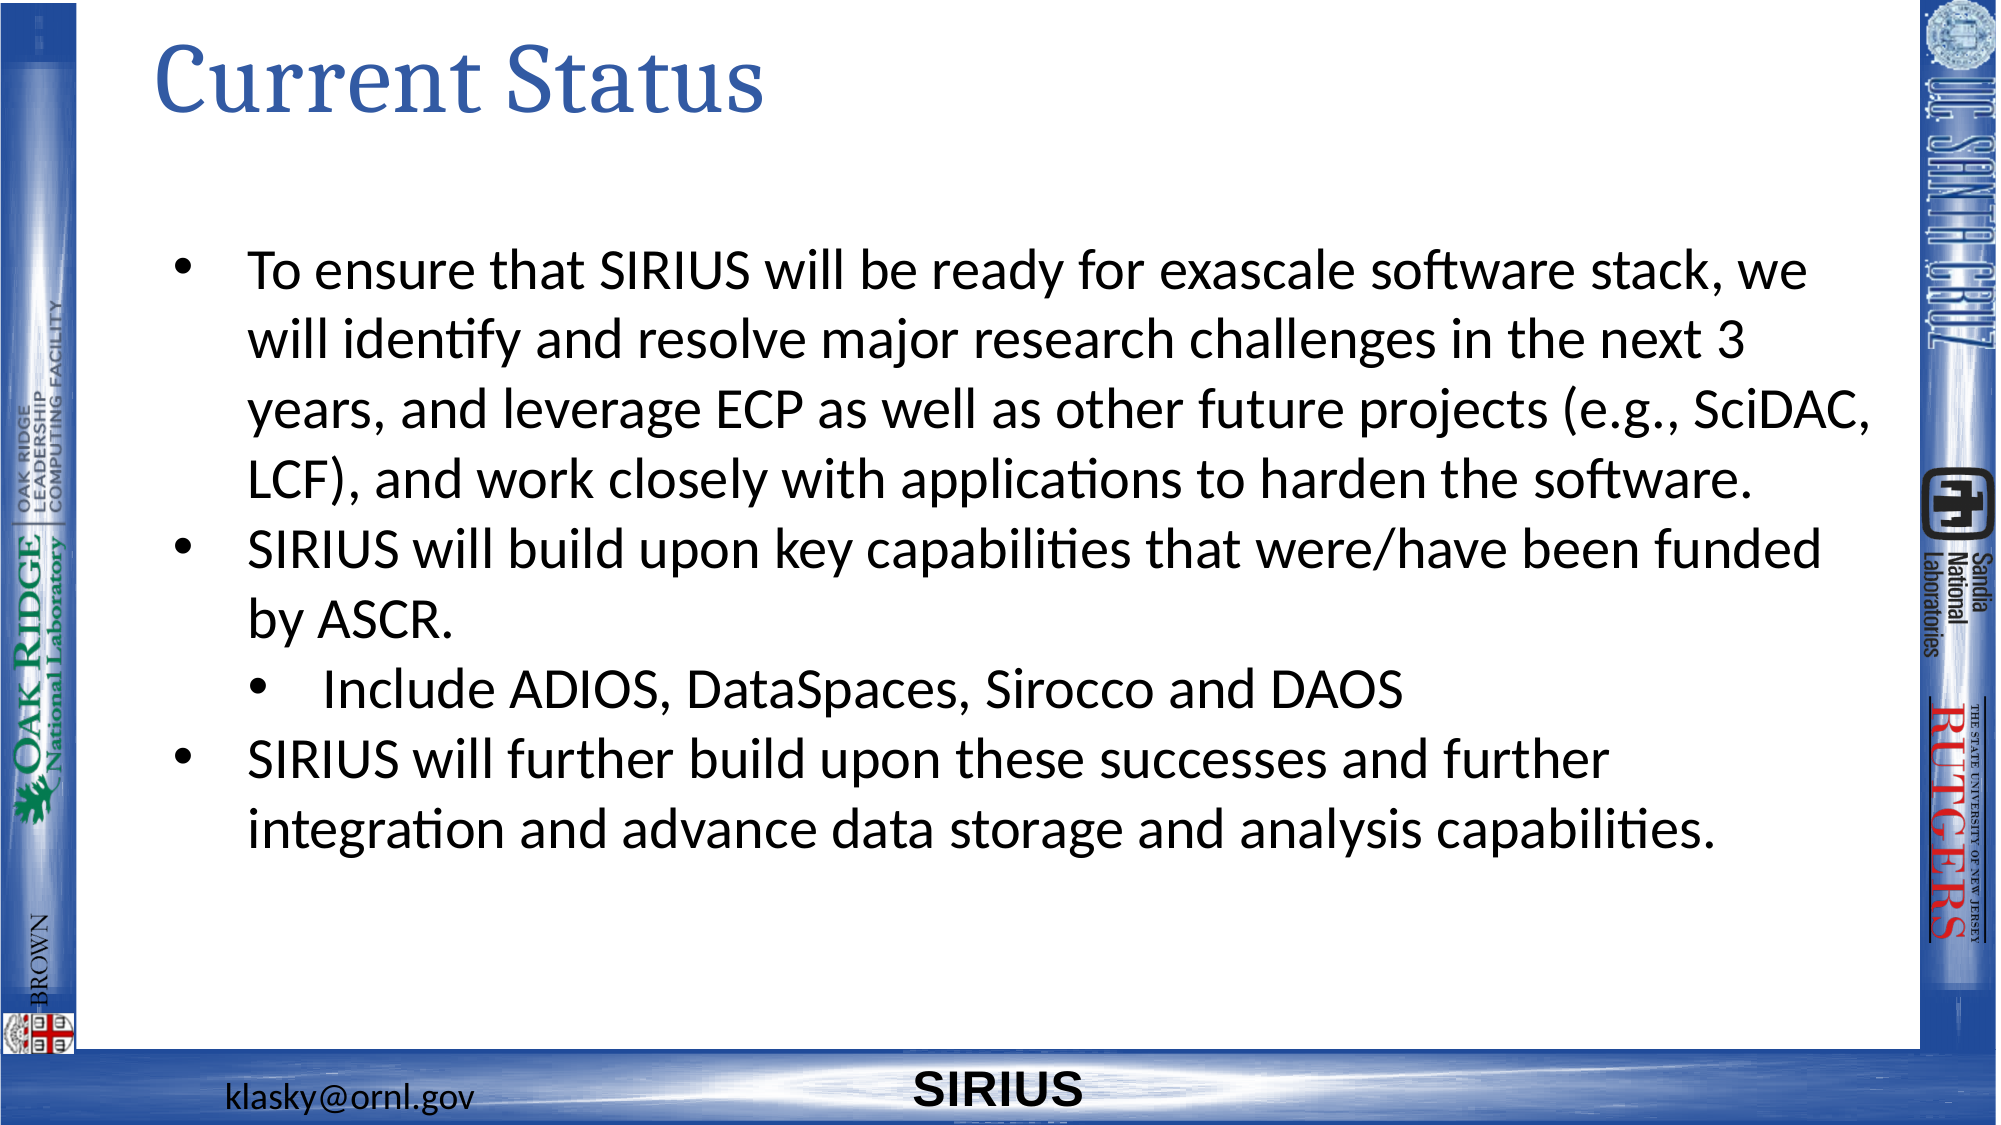

Current Status
To ensure that SIRIUS will be ready for exascale software stack, we will identify and resolve major research challenges in the next 3 years, and leverage ECP as well as other future projects (e.g., SciDAC, LCF), and work closely with applications to harden the software.
SIRIUS will build upon key capabilities that were/have been funded by ASCR.
Include ADIOS, DataSpaces, Sirocco and DAOS
SIRIUS will further build upon these successes and further integration and advance data storage and analysis capabilities.